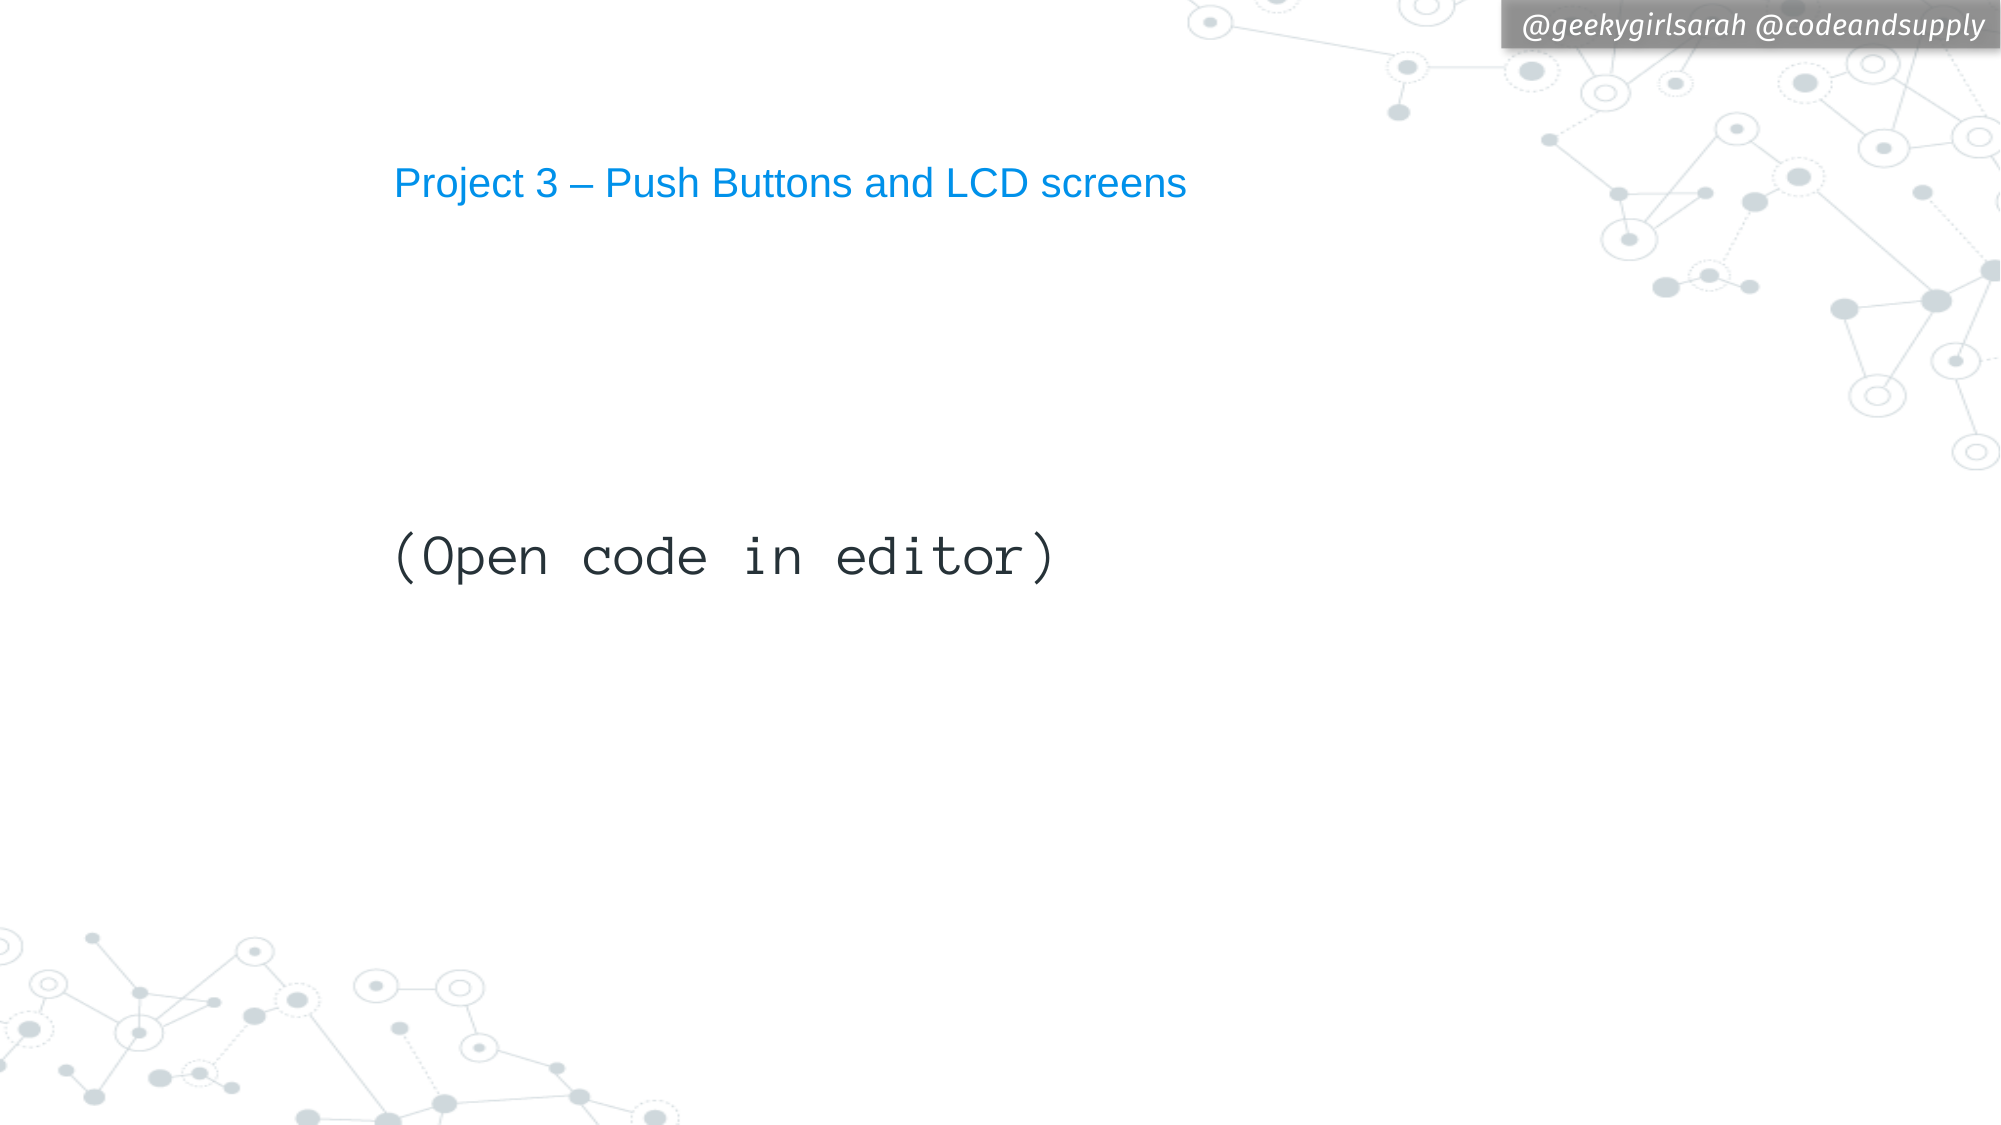

# Project 3 – Push Buttons and LCD screens

(Open code in editor)